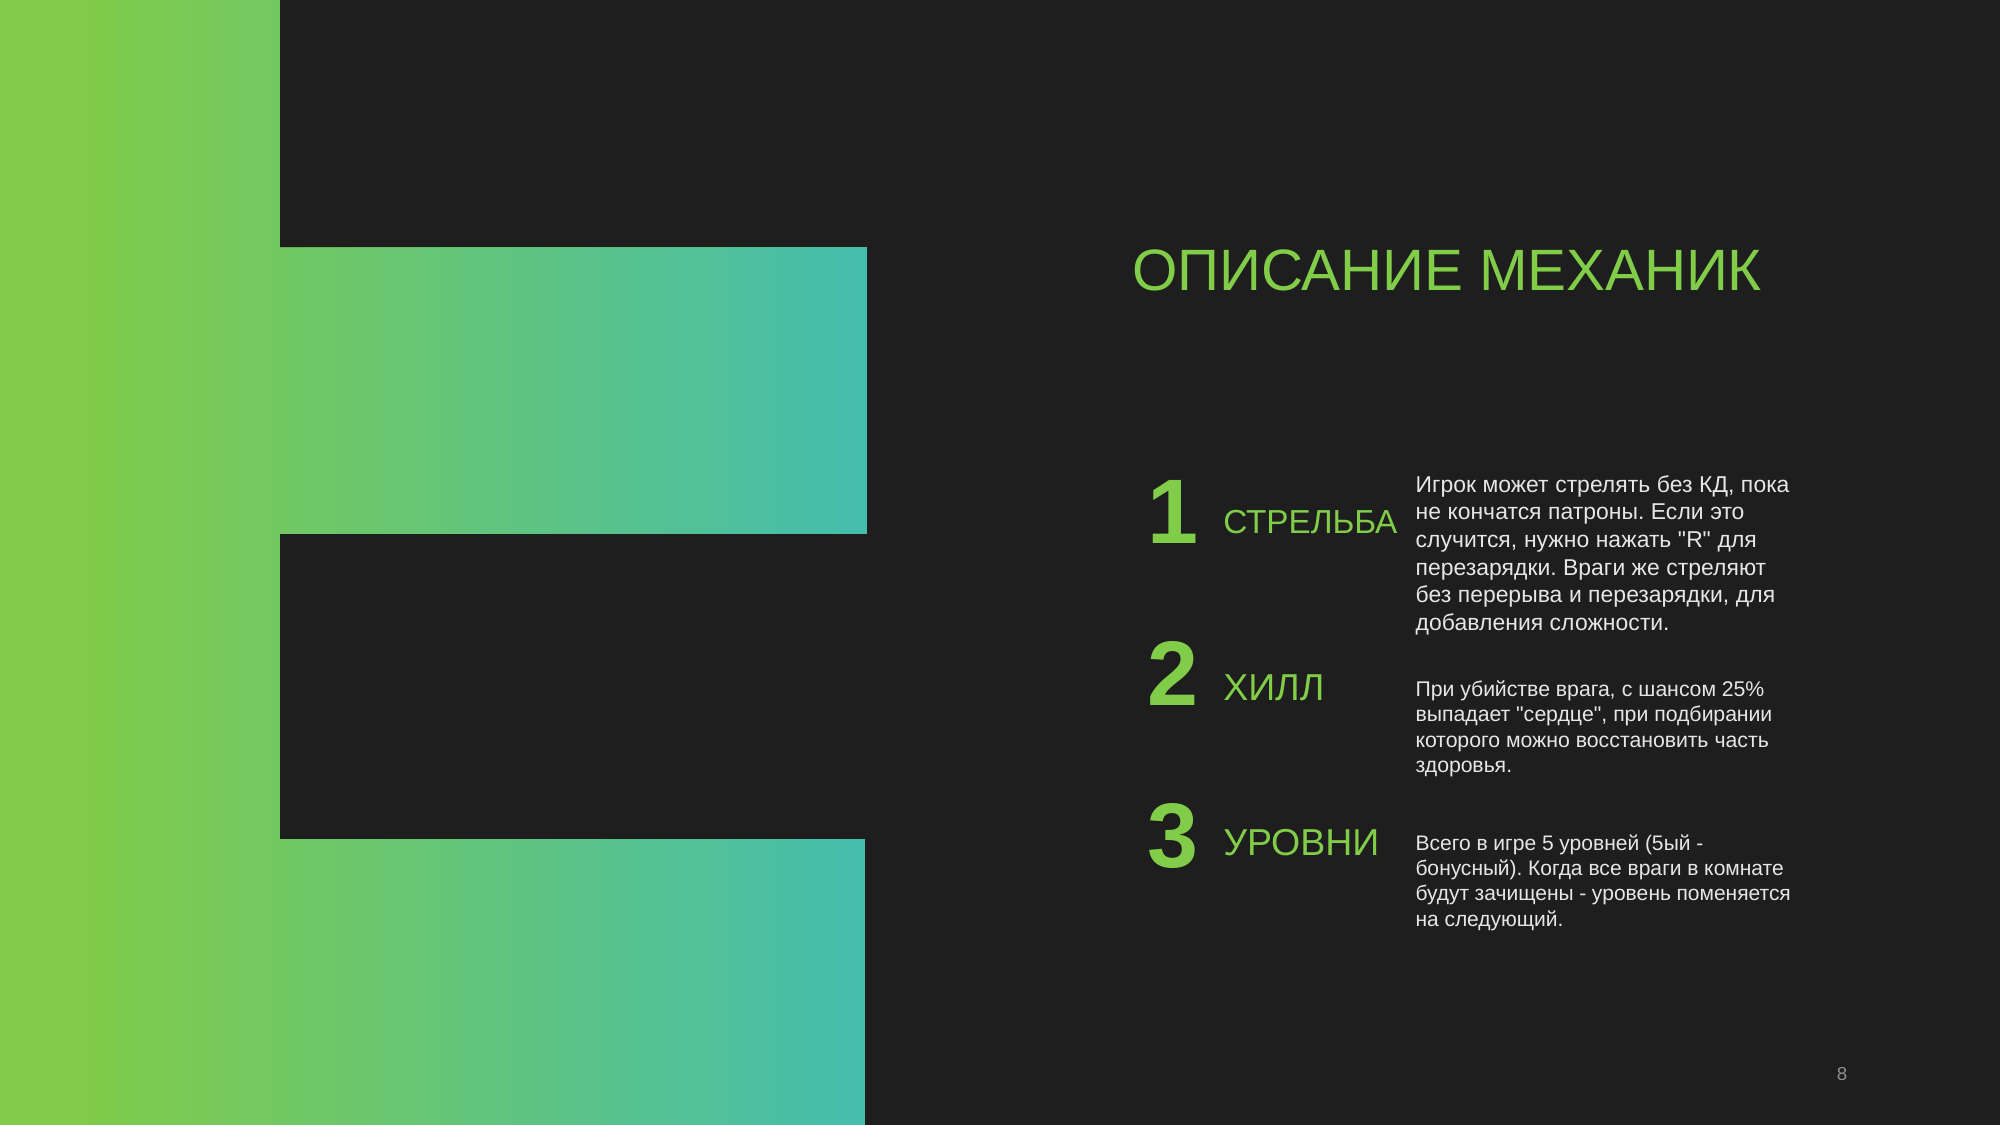

# Описание механик
1
Игрок может стрелять без КД, пока не кончатся патроны. Если это случится, нужно нажать "R" для перезарядки. Враги же стреляют без перерыва и перезарядки, для добавления сложности.
стрельба
2
ХИЛЛ
При убийстве врага, с шансом 25% выпадает "сердце", при подбирании которого можно восстановить часть здоровья.
3
УРОВНИ
Всего в игре 5 уровней (5ый - бонусный). Когда все враги в комнате будут зачищены - уровень поменяется на следующий.
8